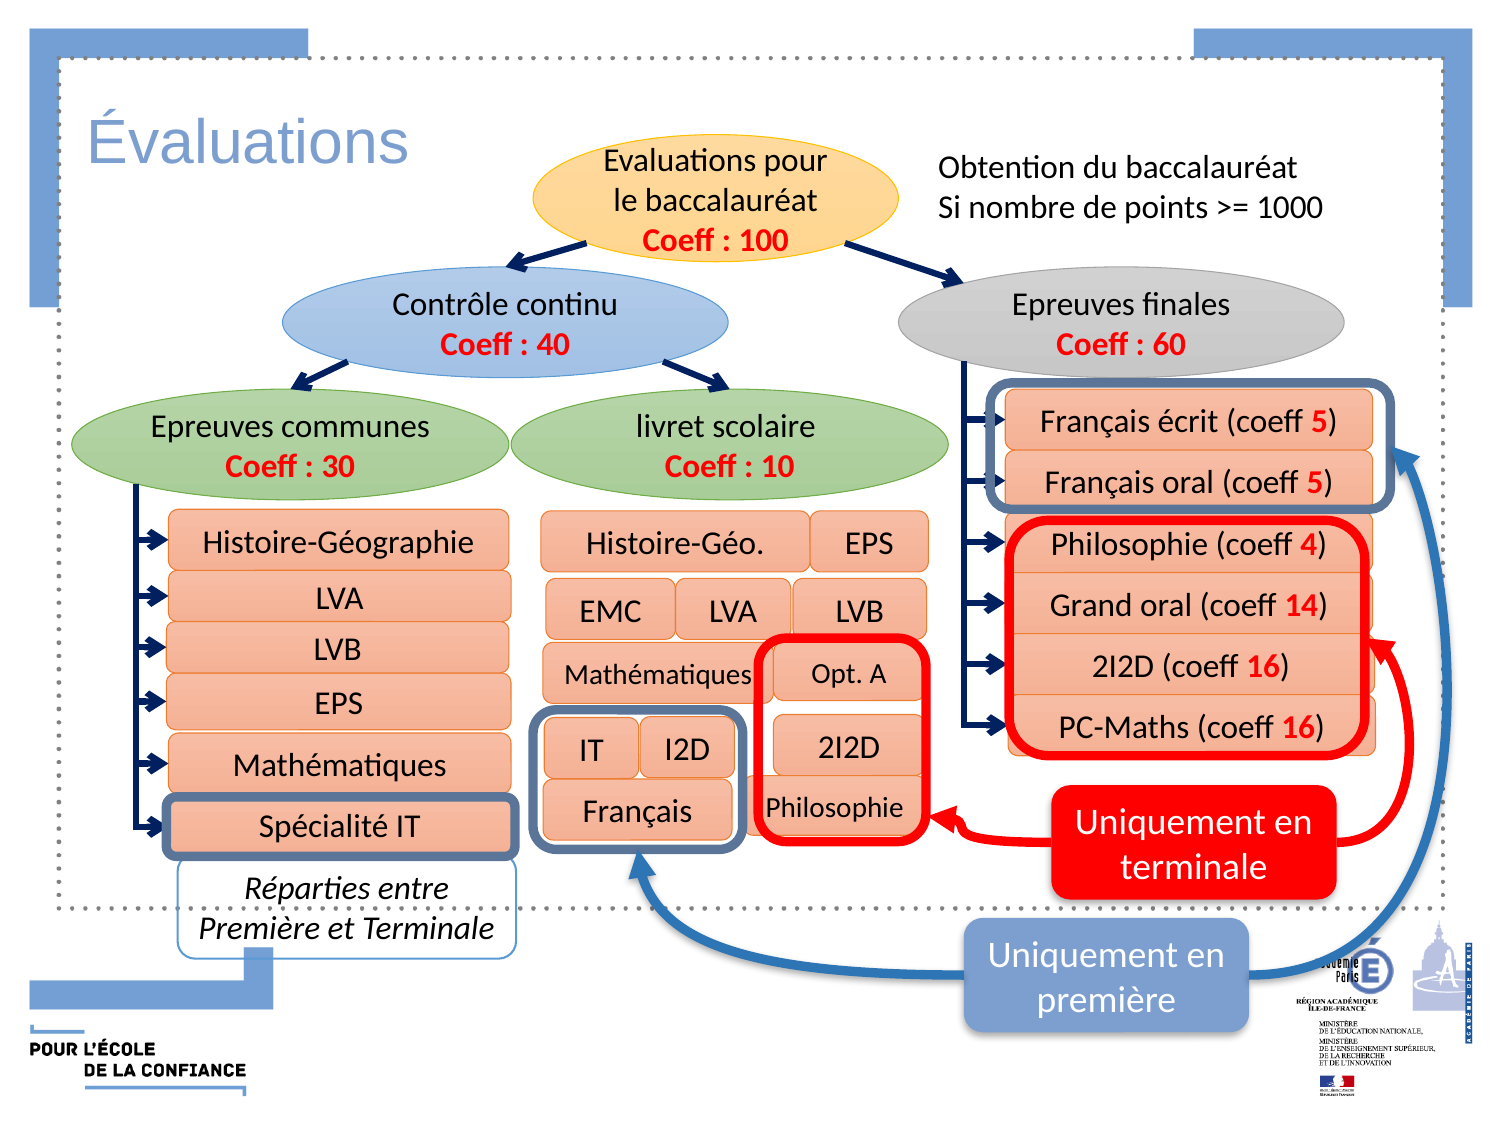

# Évaluations
Evaluations pour le baccalauréat
Coeff : 100
Obtention du baccalauréat
Si nombre de points >= 1000
Contrôle continu
Coeff : 40
Epreuves finales
Coeff : 60
Epreuves communes
Coeff : 30
livret scolaire
Coeff : 10
Français écrit (coeff 5)
Français oral (coeff 5)
Histoire-Géographie
Histoire-Géo.
EPS
Philosophie (coeff 4)
LVA
Grand oral (coeff 14)
EMC
LVA
LVB
LVB
2I2D (coeff 16)
Mathématiques
Opt. A
EPS
PC-Maths (coeff 16)
I2D
IT
Mathématiques
Philosophie
Français

Uniquement en première

Uniquement en terminale
2I2D
Spécialité IT

Réparties entre Première et Terminale